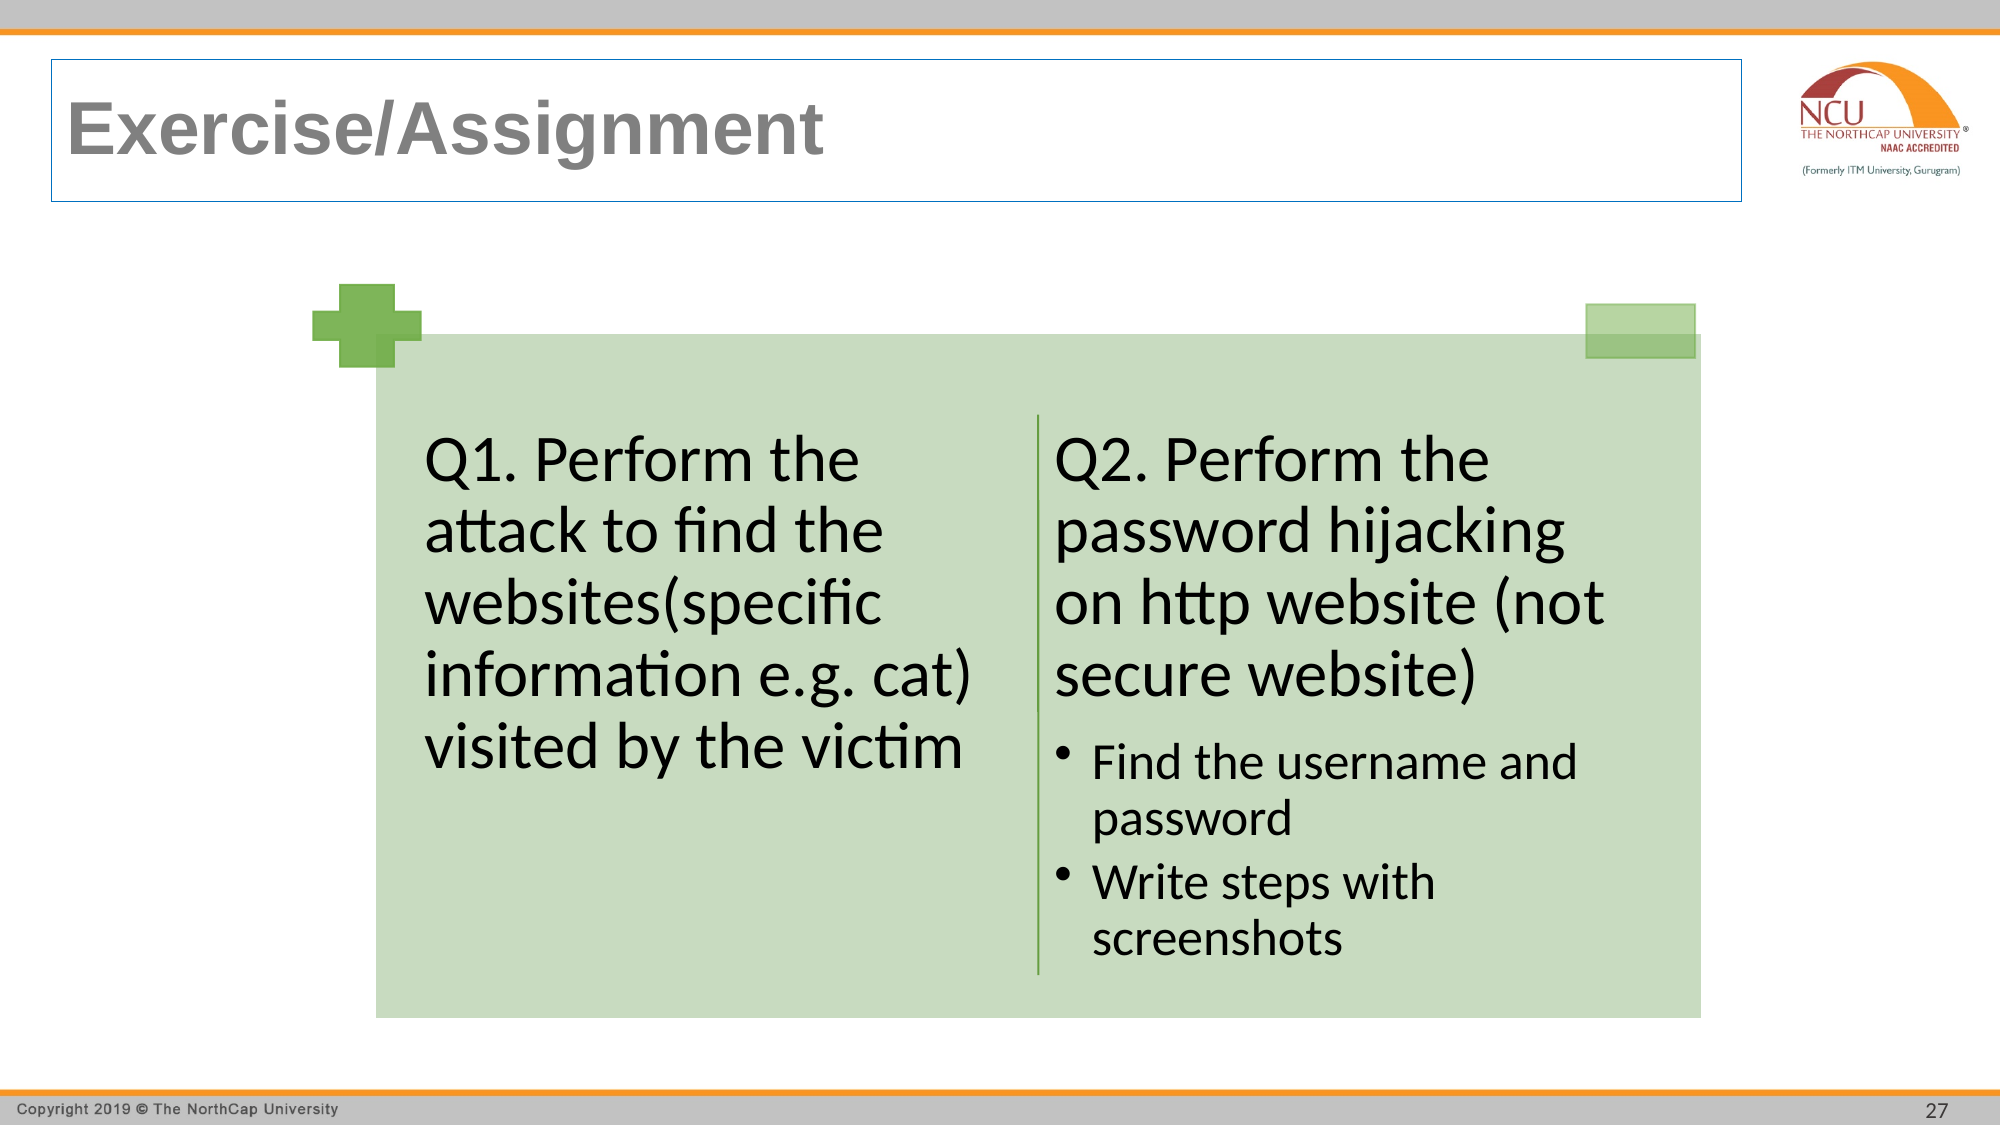

# Exercise/Assignment
Q1. Perform the attack to find the websites(specific information e.g. cat) visited by the victim
Q2. Perform the password hijacking on http website (not secure website)
Find the username and password
Write steps with screenshots
27